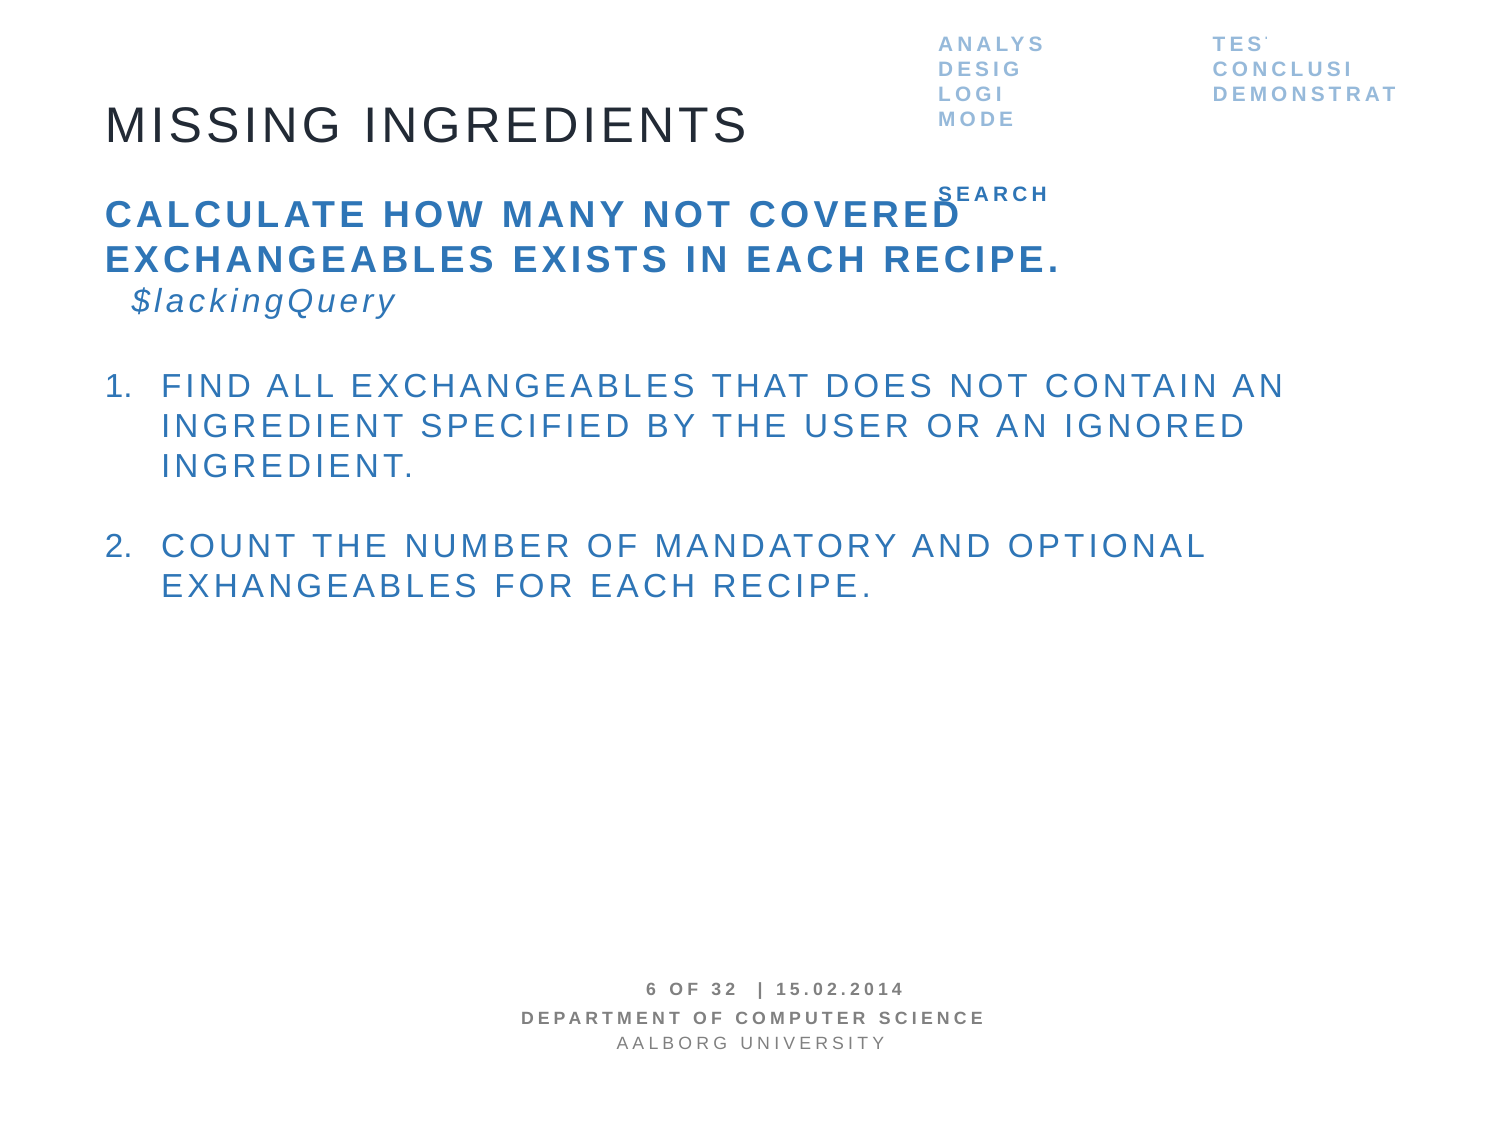

analysis
design
login
model

search
test
conclusion
demonstration

Missing ingredients
Calculate how many not covered exchangeables exists in each recipe.
  $lackingQuery

Find all exchangeables that does not contain an ingredient specified by the user or an ignored ingredient.

Count the number of mandatory and optional exhangeables for each recipe.
6 OF 32  | 15.02.2014
Department of computer science
AALBORG UNIVERSITy